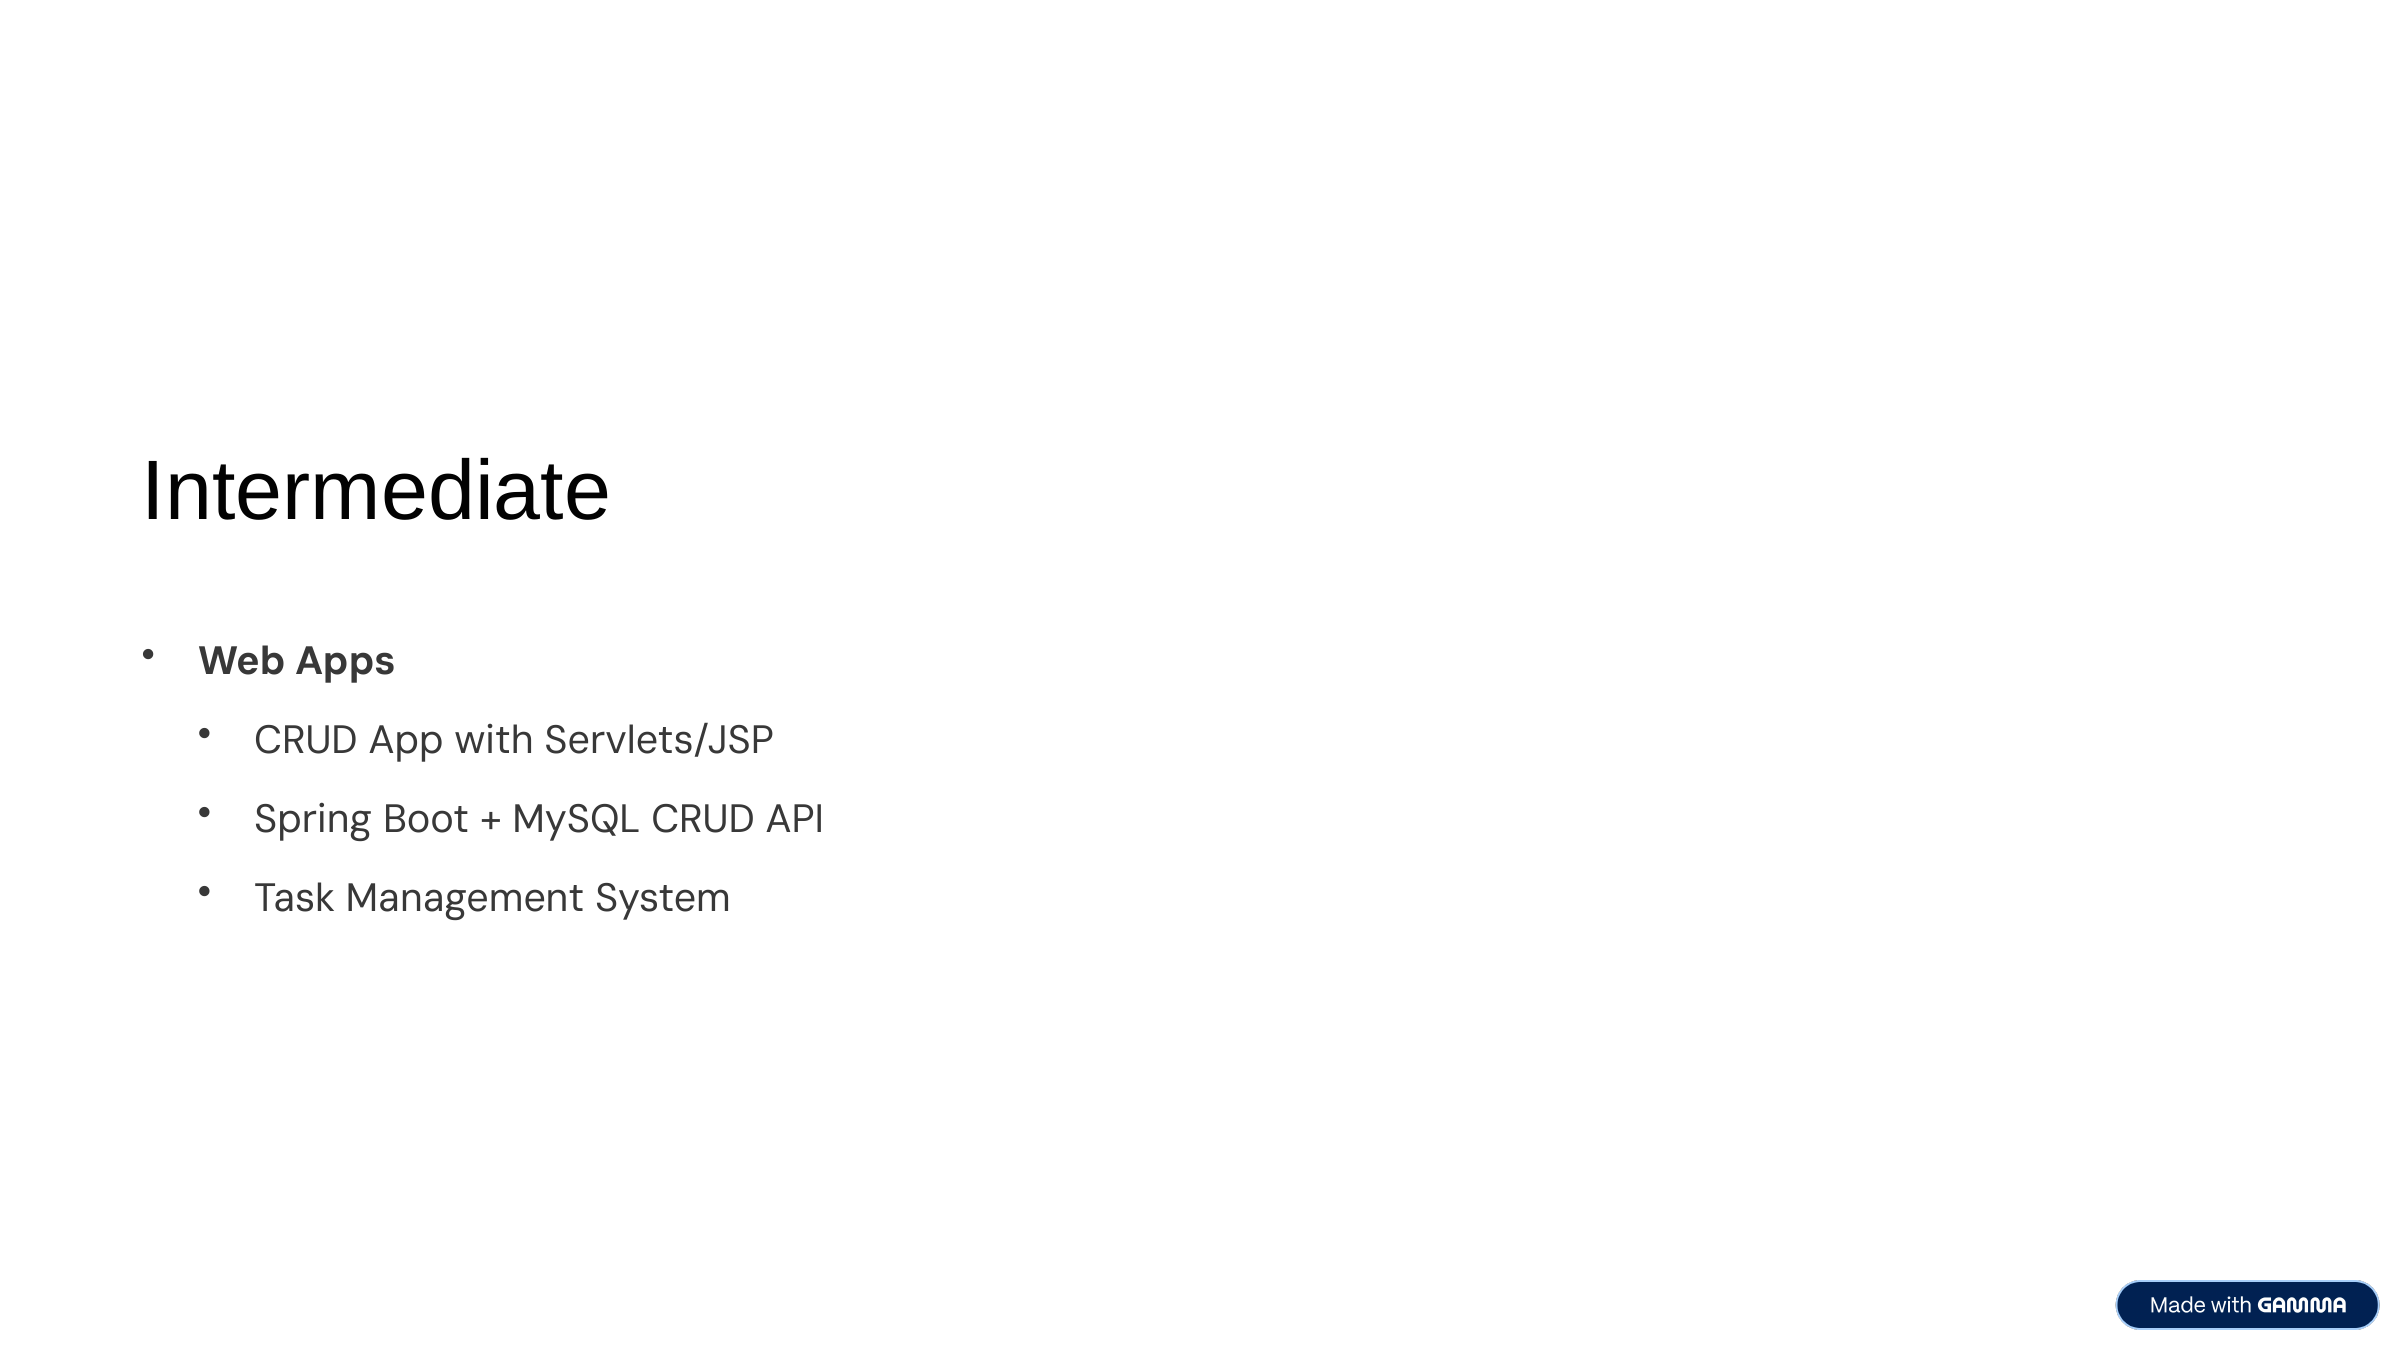

Intermediate
Web Apps
CRUD App with Servlets/JSP
Spring Boot + MySQL CRUD API
Task Management System